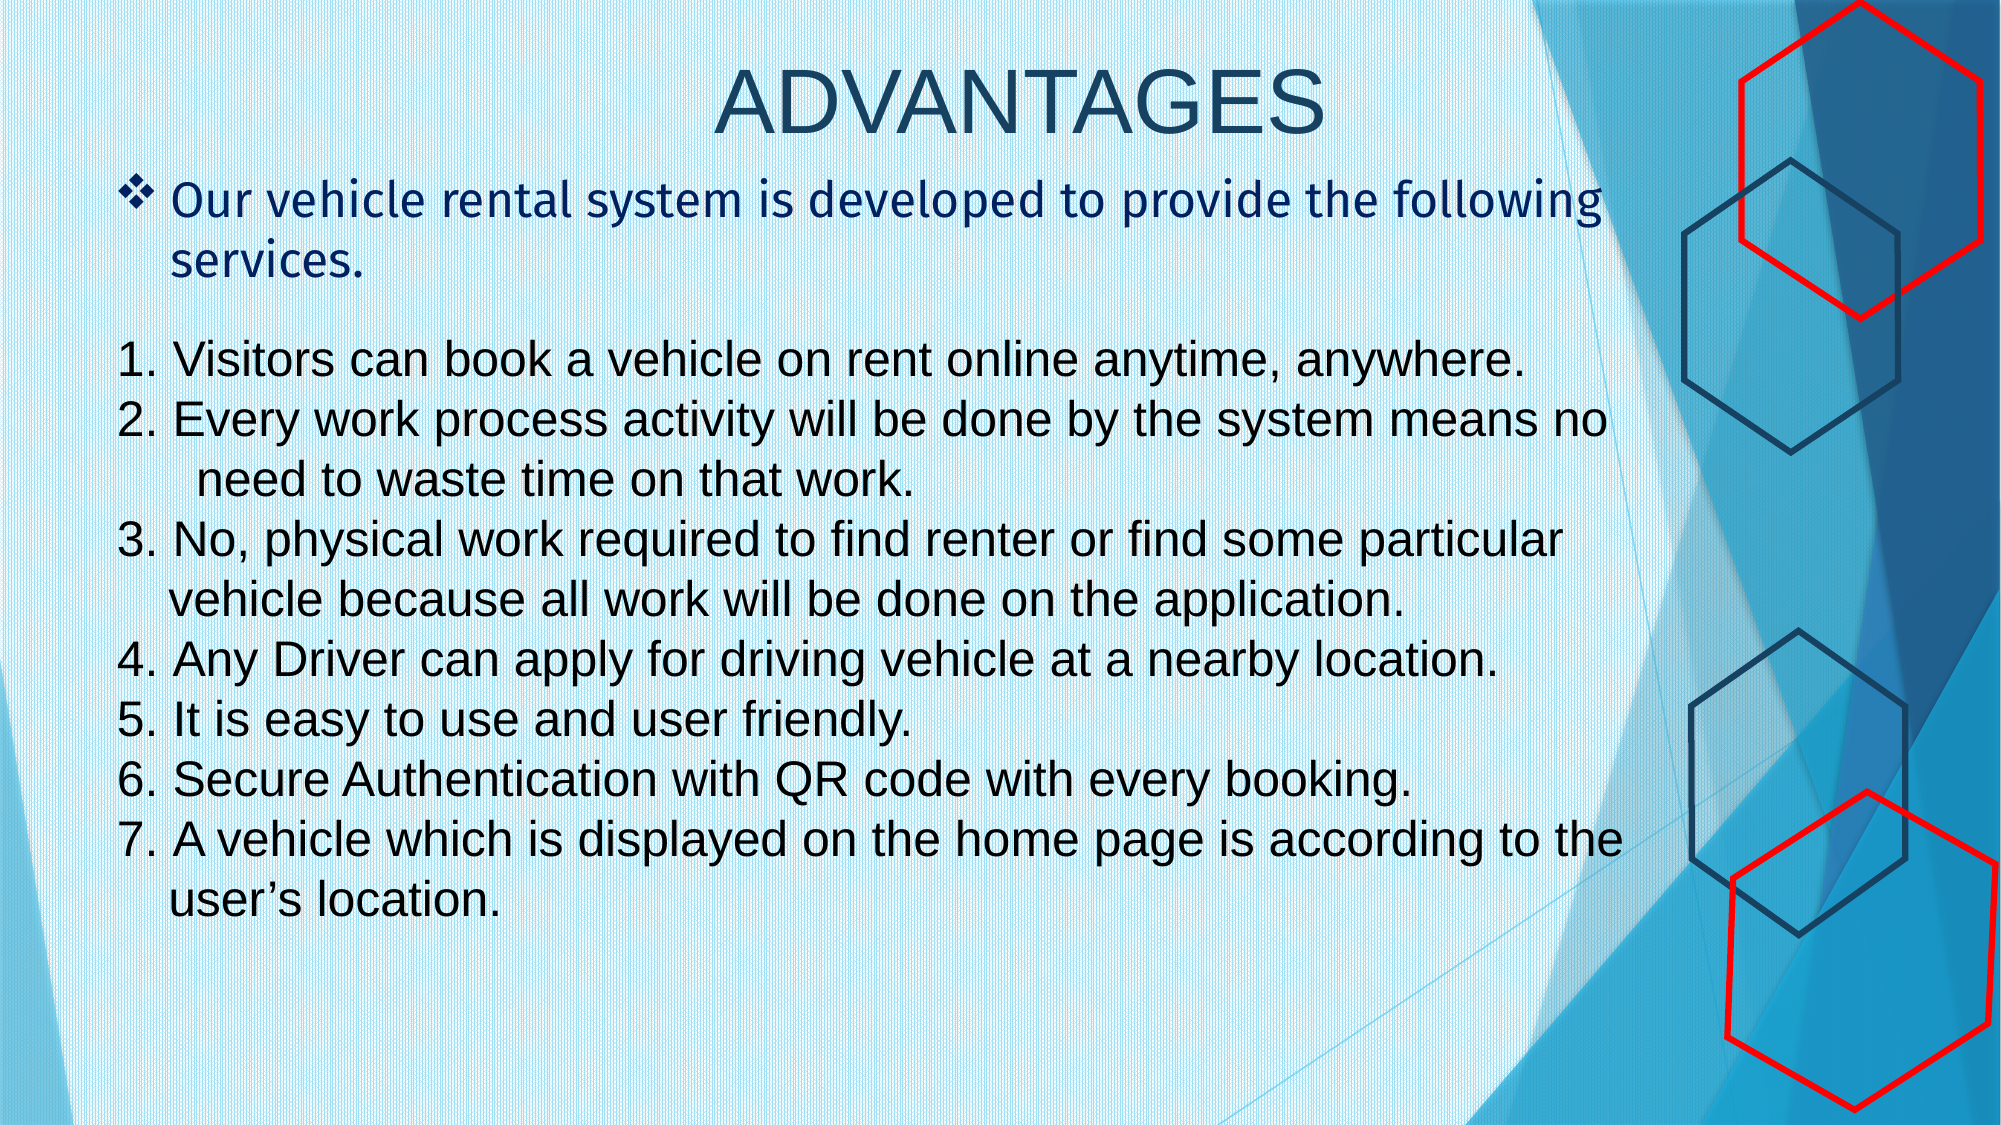

ADVANTAGES
Our vehicle rental system is developed to provide the following services.

 Visitors can book a vehicle on rent online anytime, anywhere.
 Every work process activity will be done by the system means no     need to waste time on that work.
 No, physical work required to find renter or find some particular   vehicle because all work will be done on the application.
 Any Driver can apply for driving vehicle at a nearby location.
 It is easy to use and user friendly.
 Secure Authentication with QR code with every booking.
 A vehicle which is displayed on the home page is according to the   user’s location.